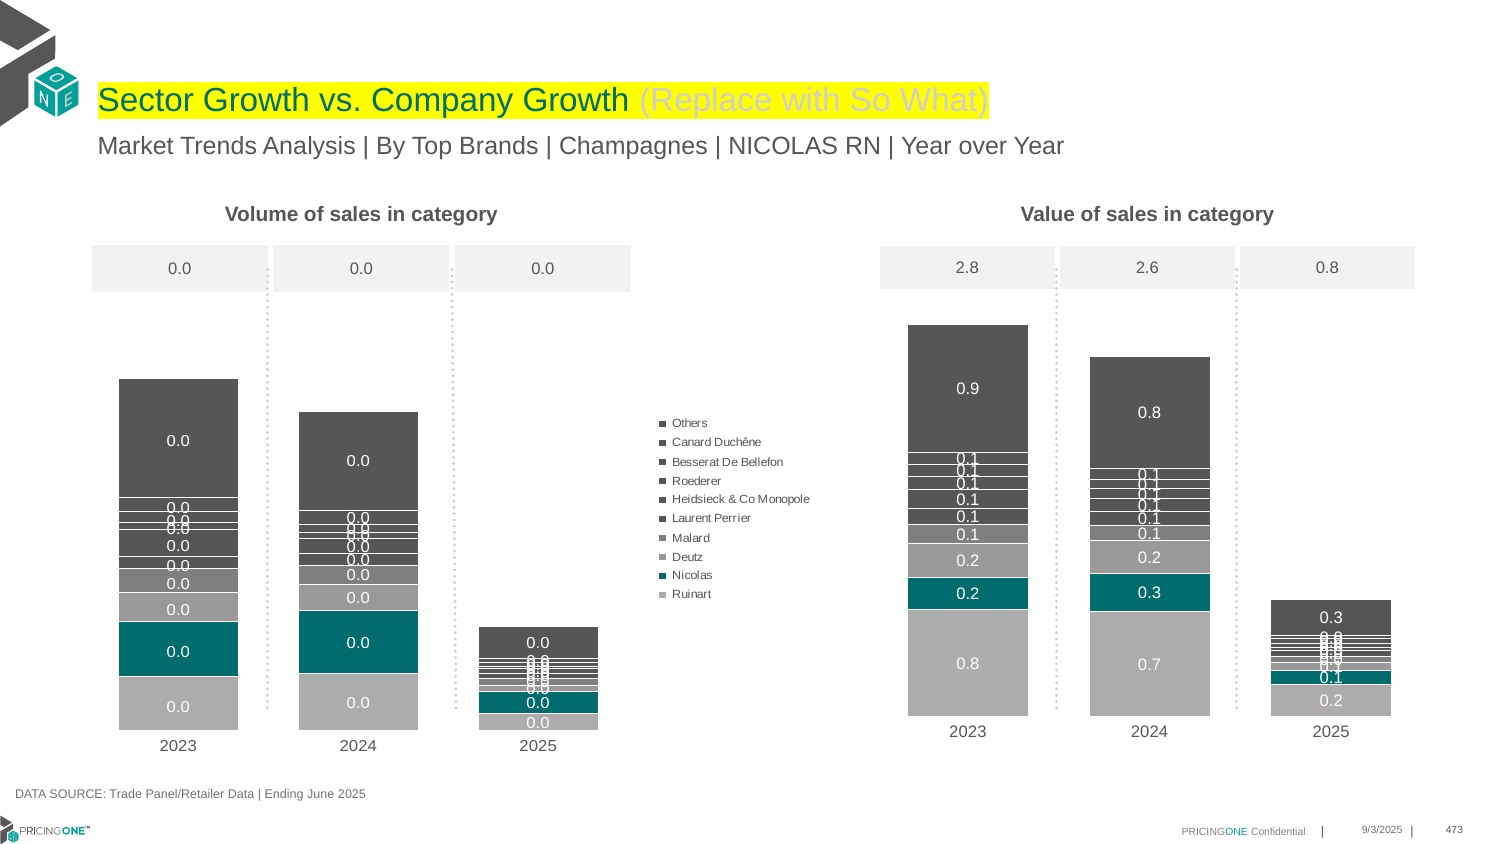

# Sector Growth vs. Company Growth (Replace with So What)
Market Trends Analysis | By Top Brands | Champagnes | NICOLAS RN | Year over Year
| Value of sales in category |  |  |
| --- | --- | --- |
| 2.8 | 2.6 | 0.8 |
| Volume of sales in category |  |  |
| --- | --- | --- |
| 0.0 | 0.0 | 0.0 |

### Chart

| Category | Ruinart | Nicolas | Deutz | Malard | Laurent Perrier | Heidsieck & Co Monopole | Roederer | Besserat De Bellefon | Canard Duchêne | Others |
|---|---|---|---|---|---|---|---|---|---|---|
| 2023 | 0.761424 | 0.23219 | 0.243553 | 0.132115 | 0.118784 | 0.1355 | 0.09112 | 0.090712 | 0.081814 | 0.918664 |
| 2024 | 0.74728 | 0.276652 | 0.231093 | 0.112149 | 0.10148 | 0.087093 | 0.074993 | 0.065828 | 0.081015 | 0.802104 |
| 2025 | 0.229182 | 0.099326 | 0.058801 | 0.041498 | 0.038856 | 0.025579 | 0.02906 | 0.033211 | 0.024642 | 0.256832 |

### Chart

| Category | Ruinart | Nicolas | Deutz | Malard | Laurent Perrier | Heidsieck & Co Monopole | Roederer | Besserat De Bellefon | Canard Duchêne | Others |
|---|---|---|---|---|---|---|---|---|---|---|
| 2023 | 0.007478 | 0.007695 | 0.003888 | 0.003338 | 0.001755 | 0.00366 | 0.000966 | 0.001545 | 0.001987 | 0.016412 |
| 2024 | 0.007889 | 0.008691 | 0.003646 | 0.002693 | 0.001532 | 0.002206 | 0.000771 | 0.00112 | 0.00194 | 0.013708 |
| 2025 | 0.002343 | 0.0031 | 0.000843 | 0.000995 | 0.000623 | 0.00066 | 0.000292 | 0.000563 | 0.000573 | 0.004385 |
DATA SOURCE: Trade Panel/Retailer Data | Ending June 2025

9/3/2025
473